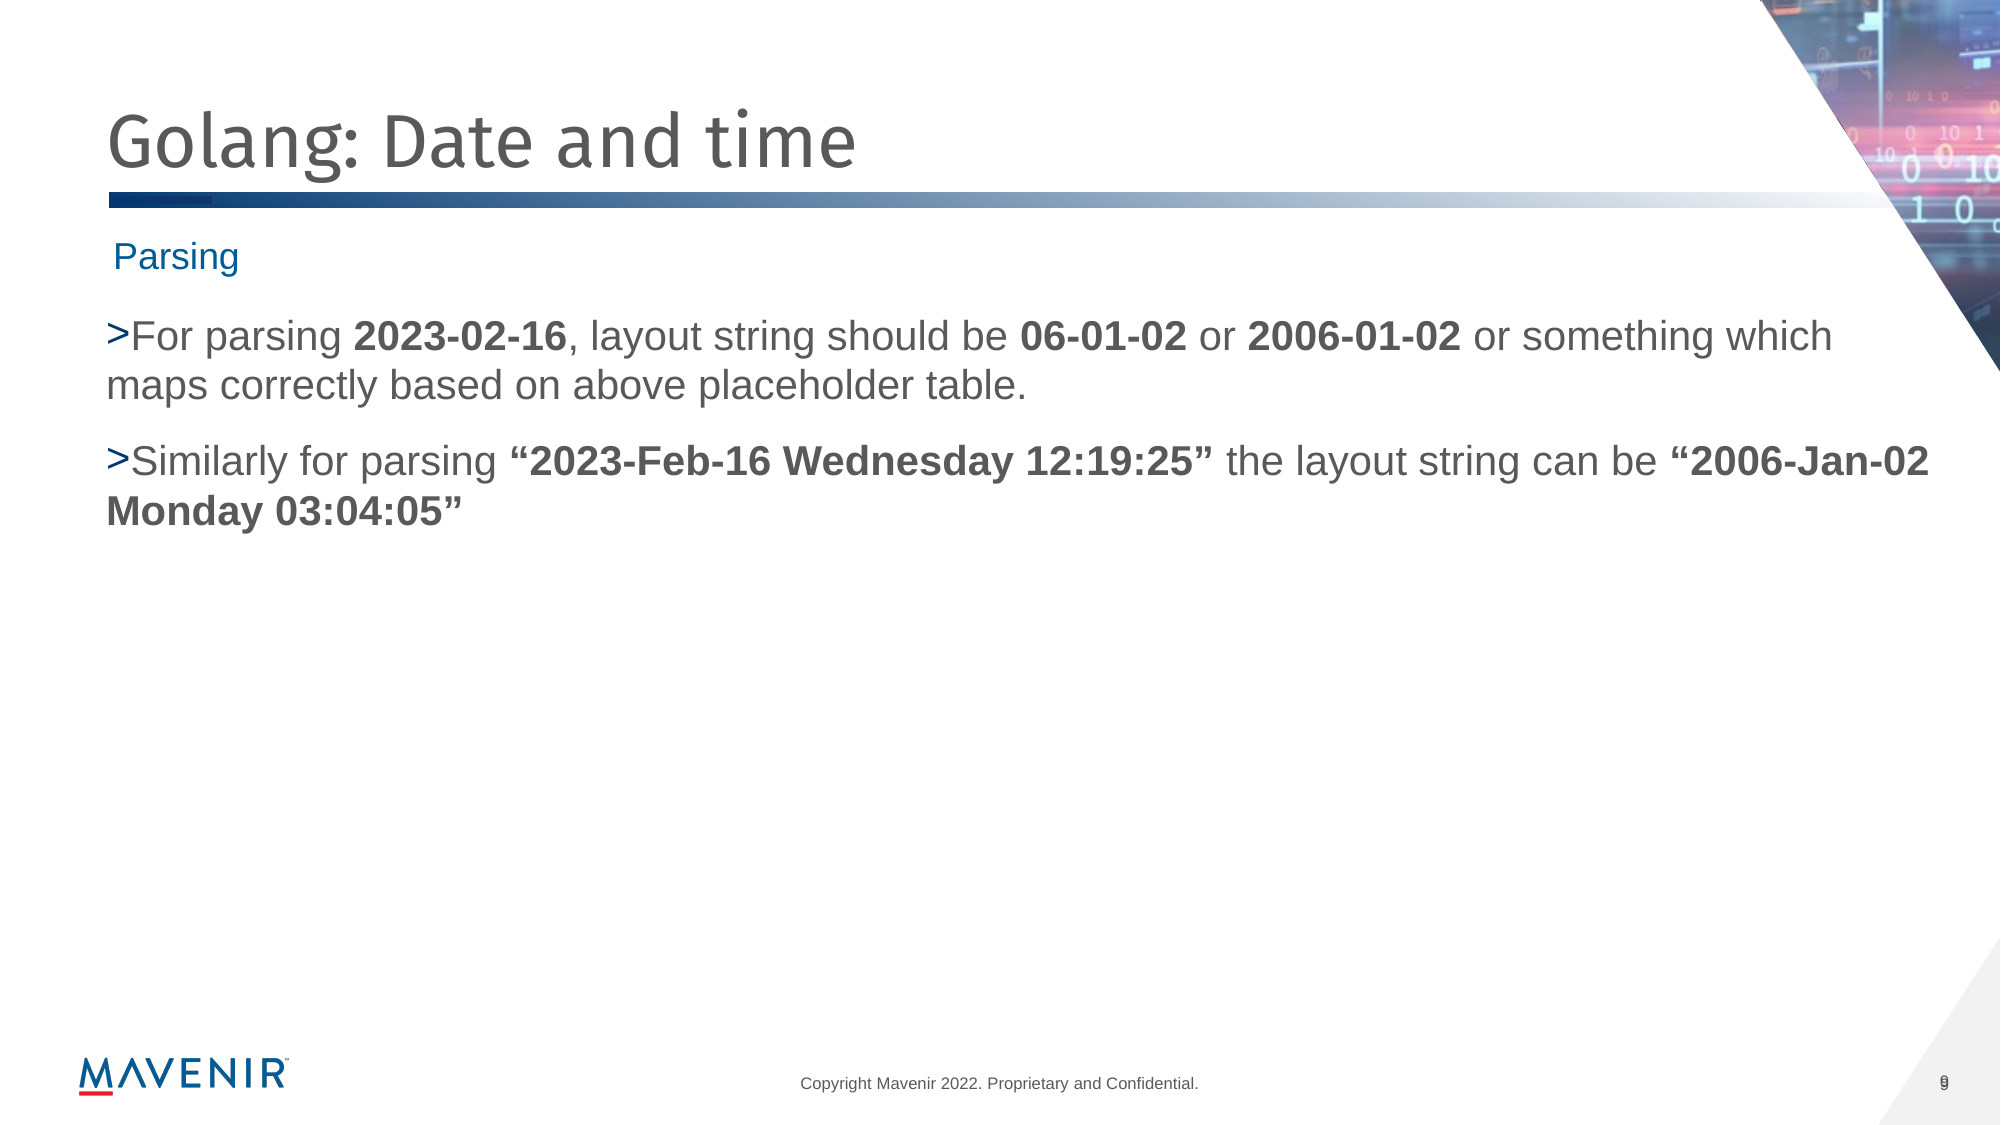

# Golang: Date and time

Parsing

For parsing 2023-02-16, layout string should be 06-01-02 or 2006-01-02 or something which maps correctly based on above placeholder table.
Similarly for parsing “2023-Feb-16 Wednesday 12:19:25” the layout string can be “2006-Jan-02 Monday 03:04:05”

9